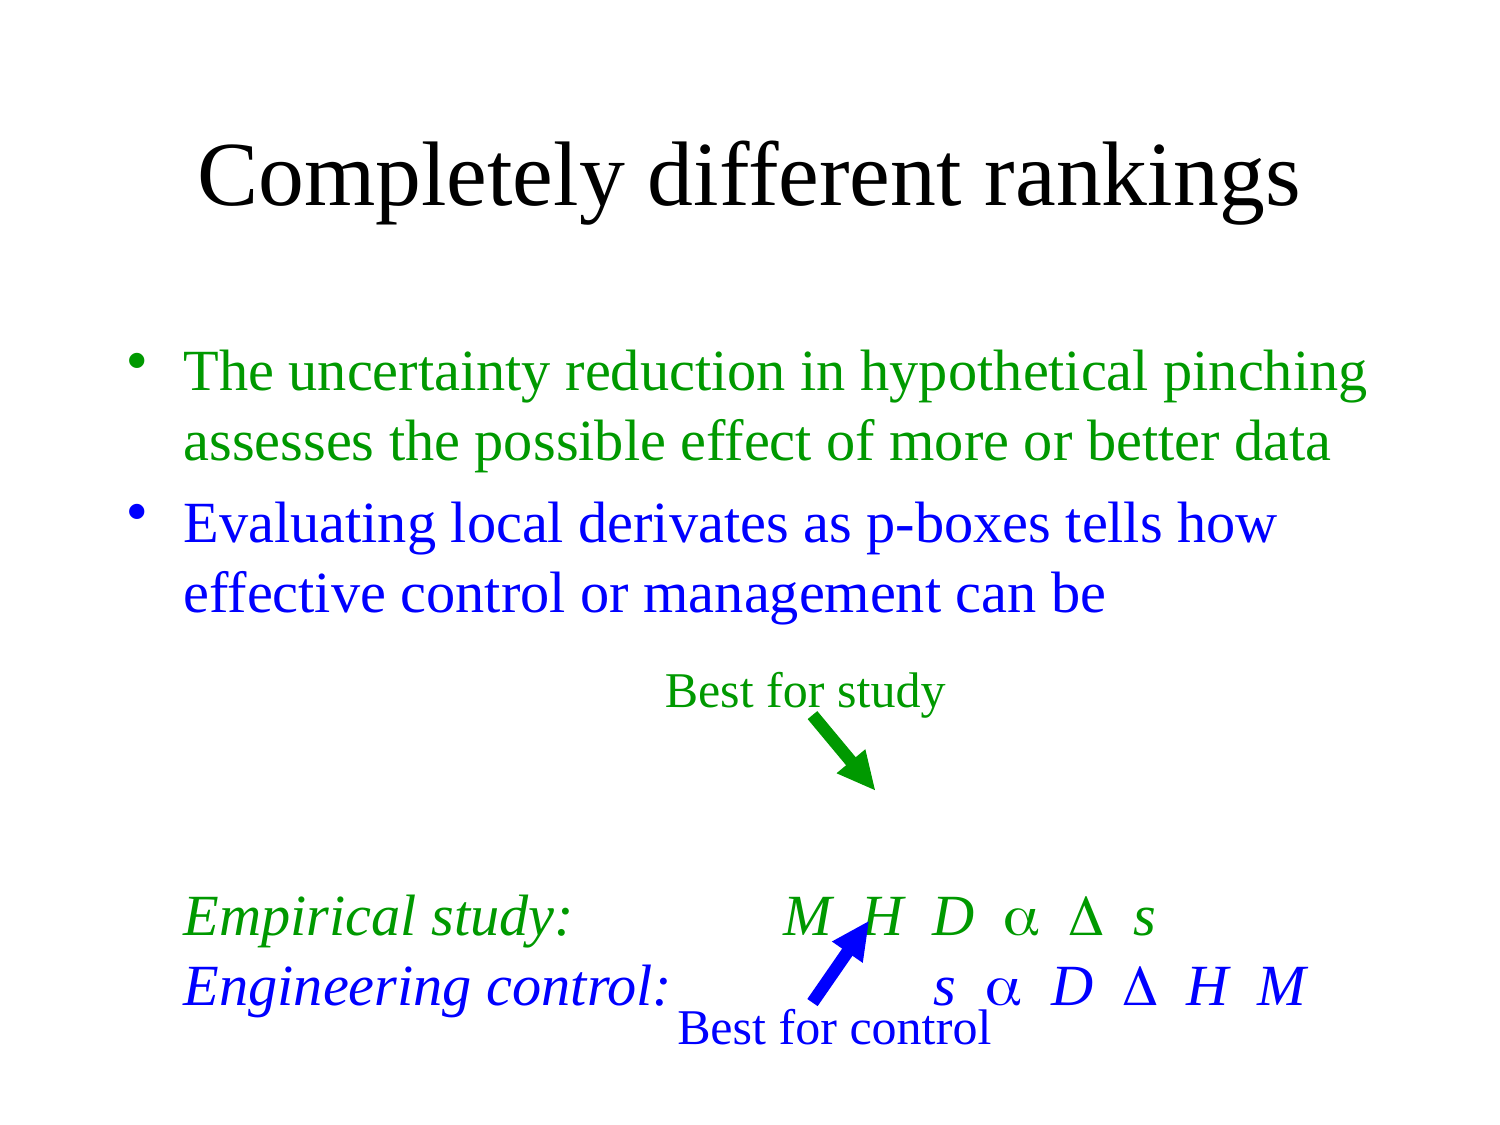

# Completely different rankings
The uncertainty reduction in hypothetical pinching assesses the possible effect of more or better data
Evaluating local derivates as p-boxes tells how effective control or management can be

	Empirical study:   		M  H  D  α  Δ  s
	Engineering control:		s  α  D  Δ  H  M
Best for study

Best for control